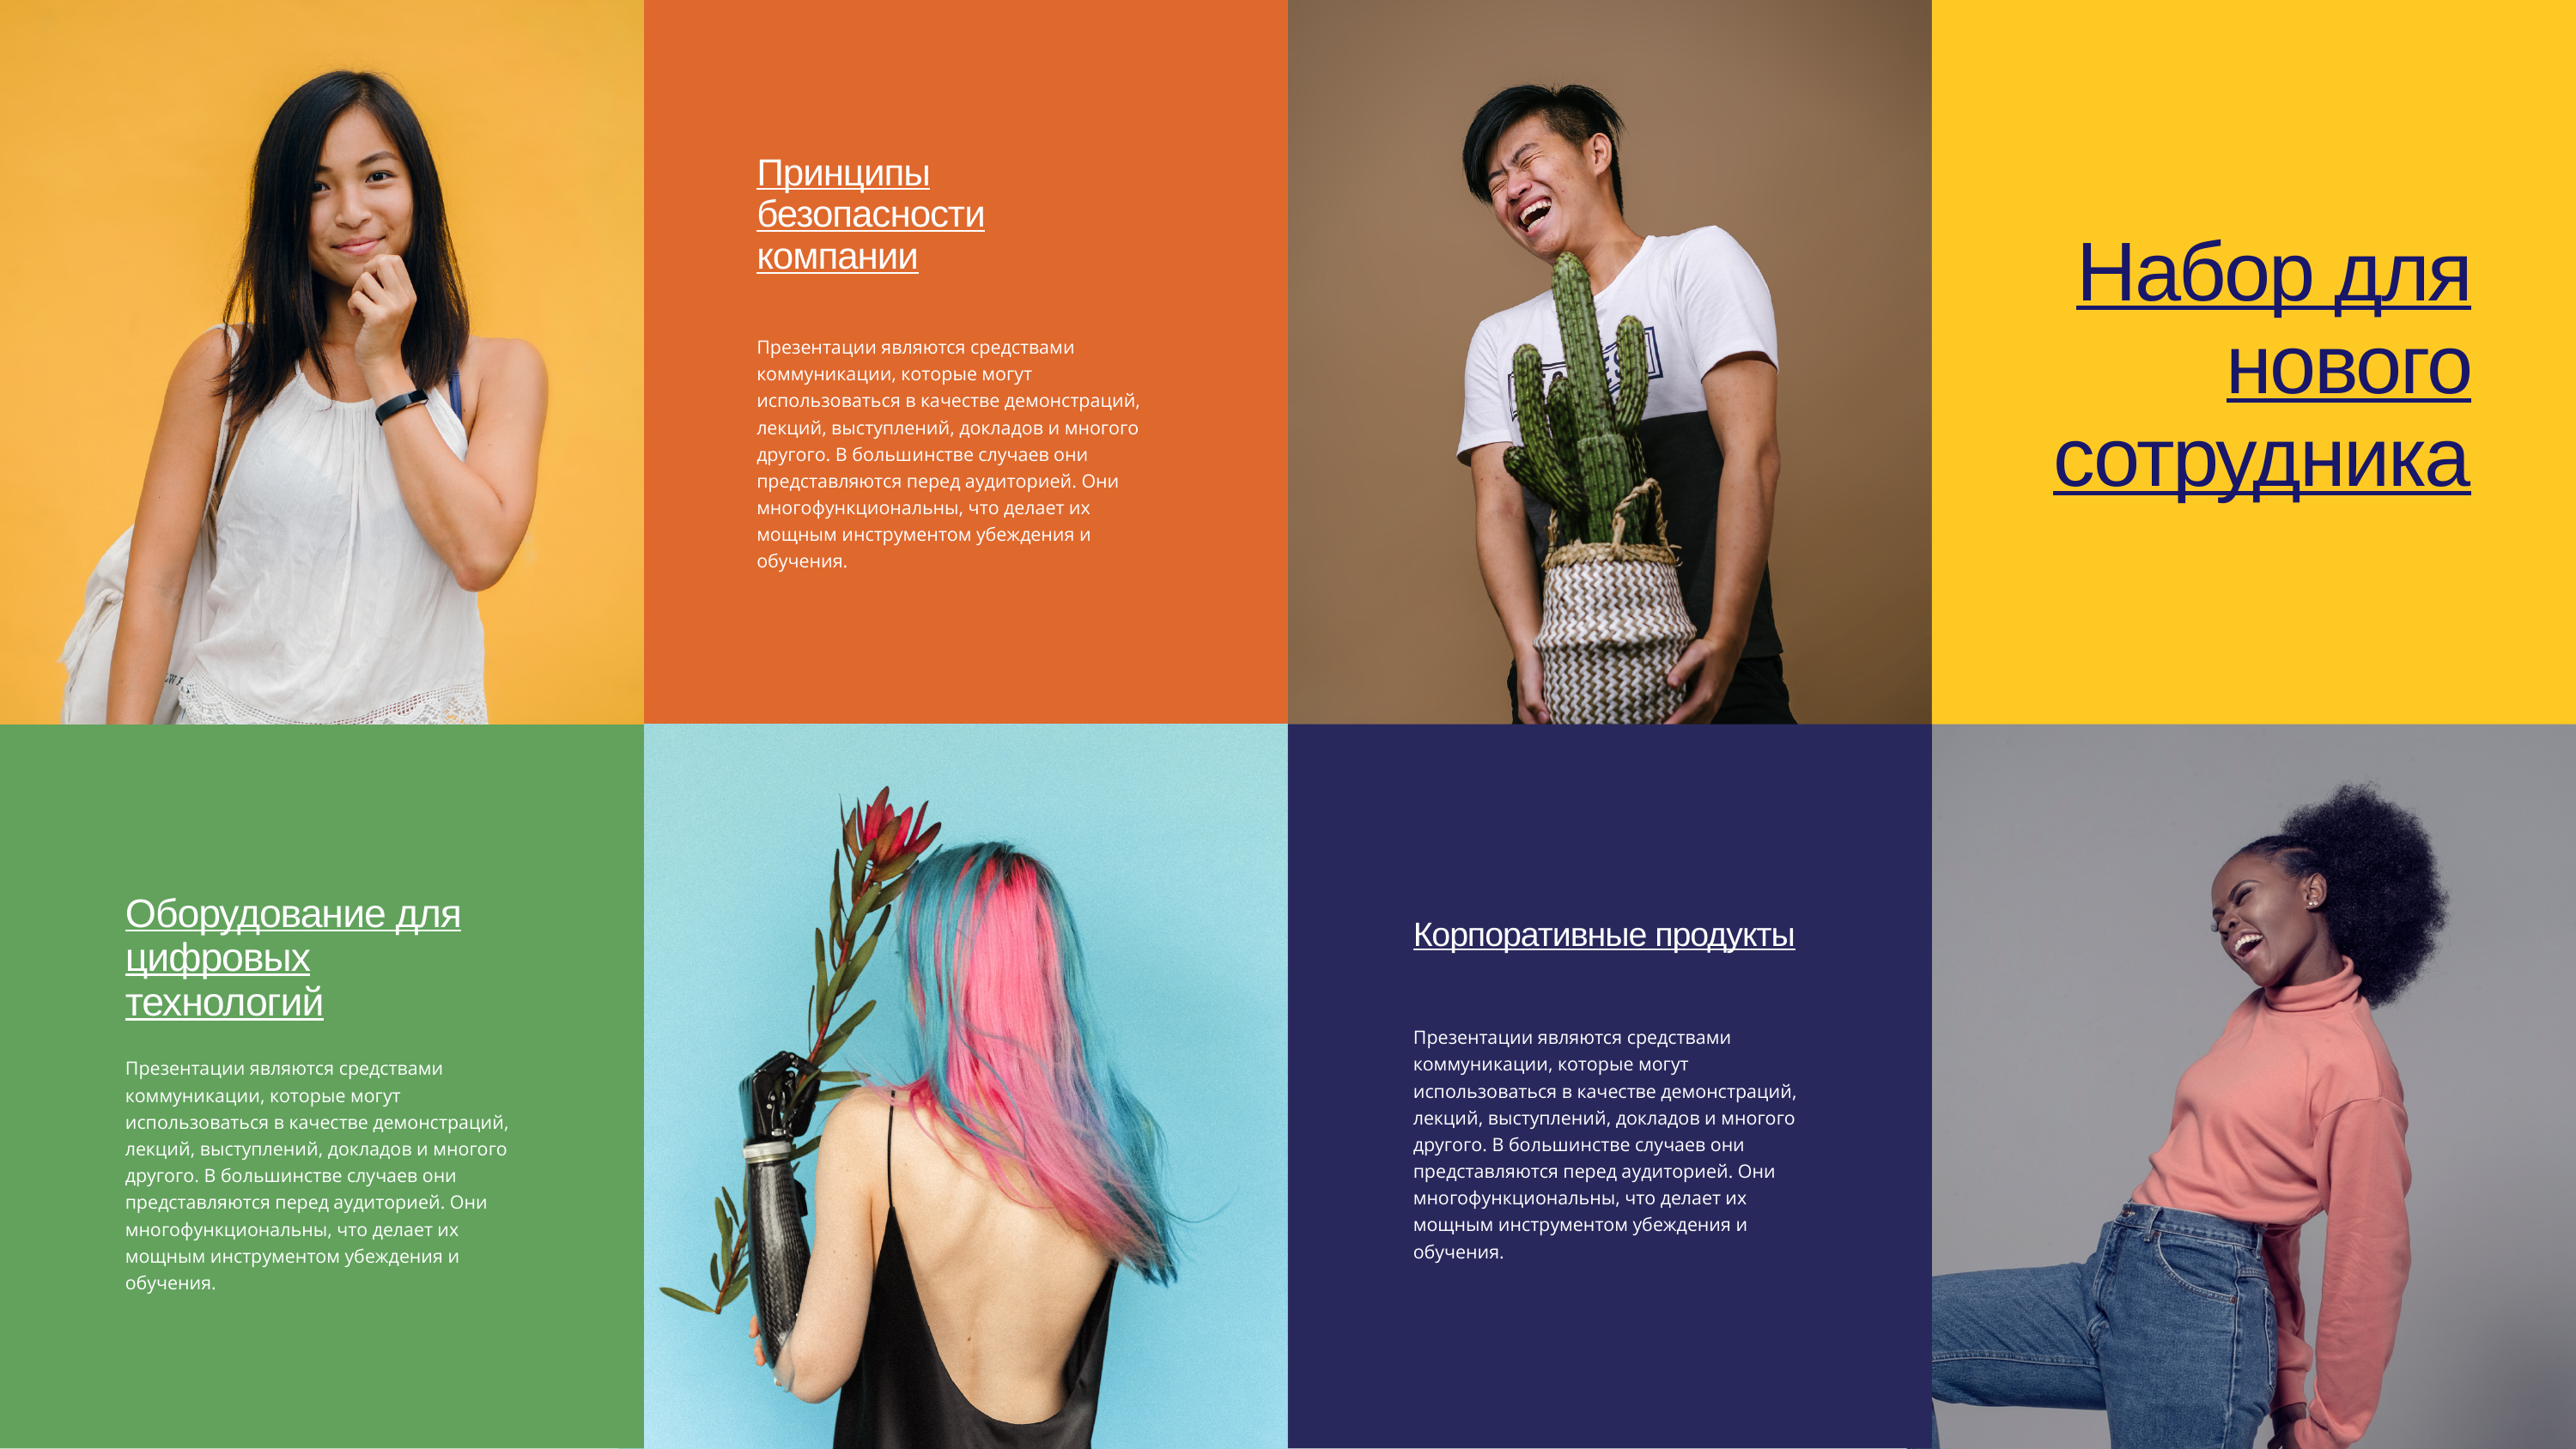

Принципы безопасности компании
Презентации являются средствами коммуникации, которые могут использоваться в качестве демонстраций, лекций, выступлений, докладов и многого другого. В большинстве случаев они представляются перед аудиторией. Они многофункциональны, что делает их мощным инструментом убеждения и обучения.
Набор для нового сотрудника

Оборудование для цифровых технологий
Презентации являются средствами коммуникации, которые могут использоваться в качестве демонстраций, лекций, выступлений, докладов и многого другого. В большинстве случаев они представляются перед аудиторией. Они многофункциональны, что делает их мощным инструментом убеждения и обучения.
Корпоративные продукты
Презентации являются средствами коммуникации, которые могут использоваться в качестве демонстраций, лекций, выступлений, докладов и многого другого. В большинстве случаев они представляются перед аудиторией. Они многофункциональны, что делает их мощным инструментом убеждения и обучения.